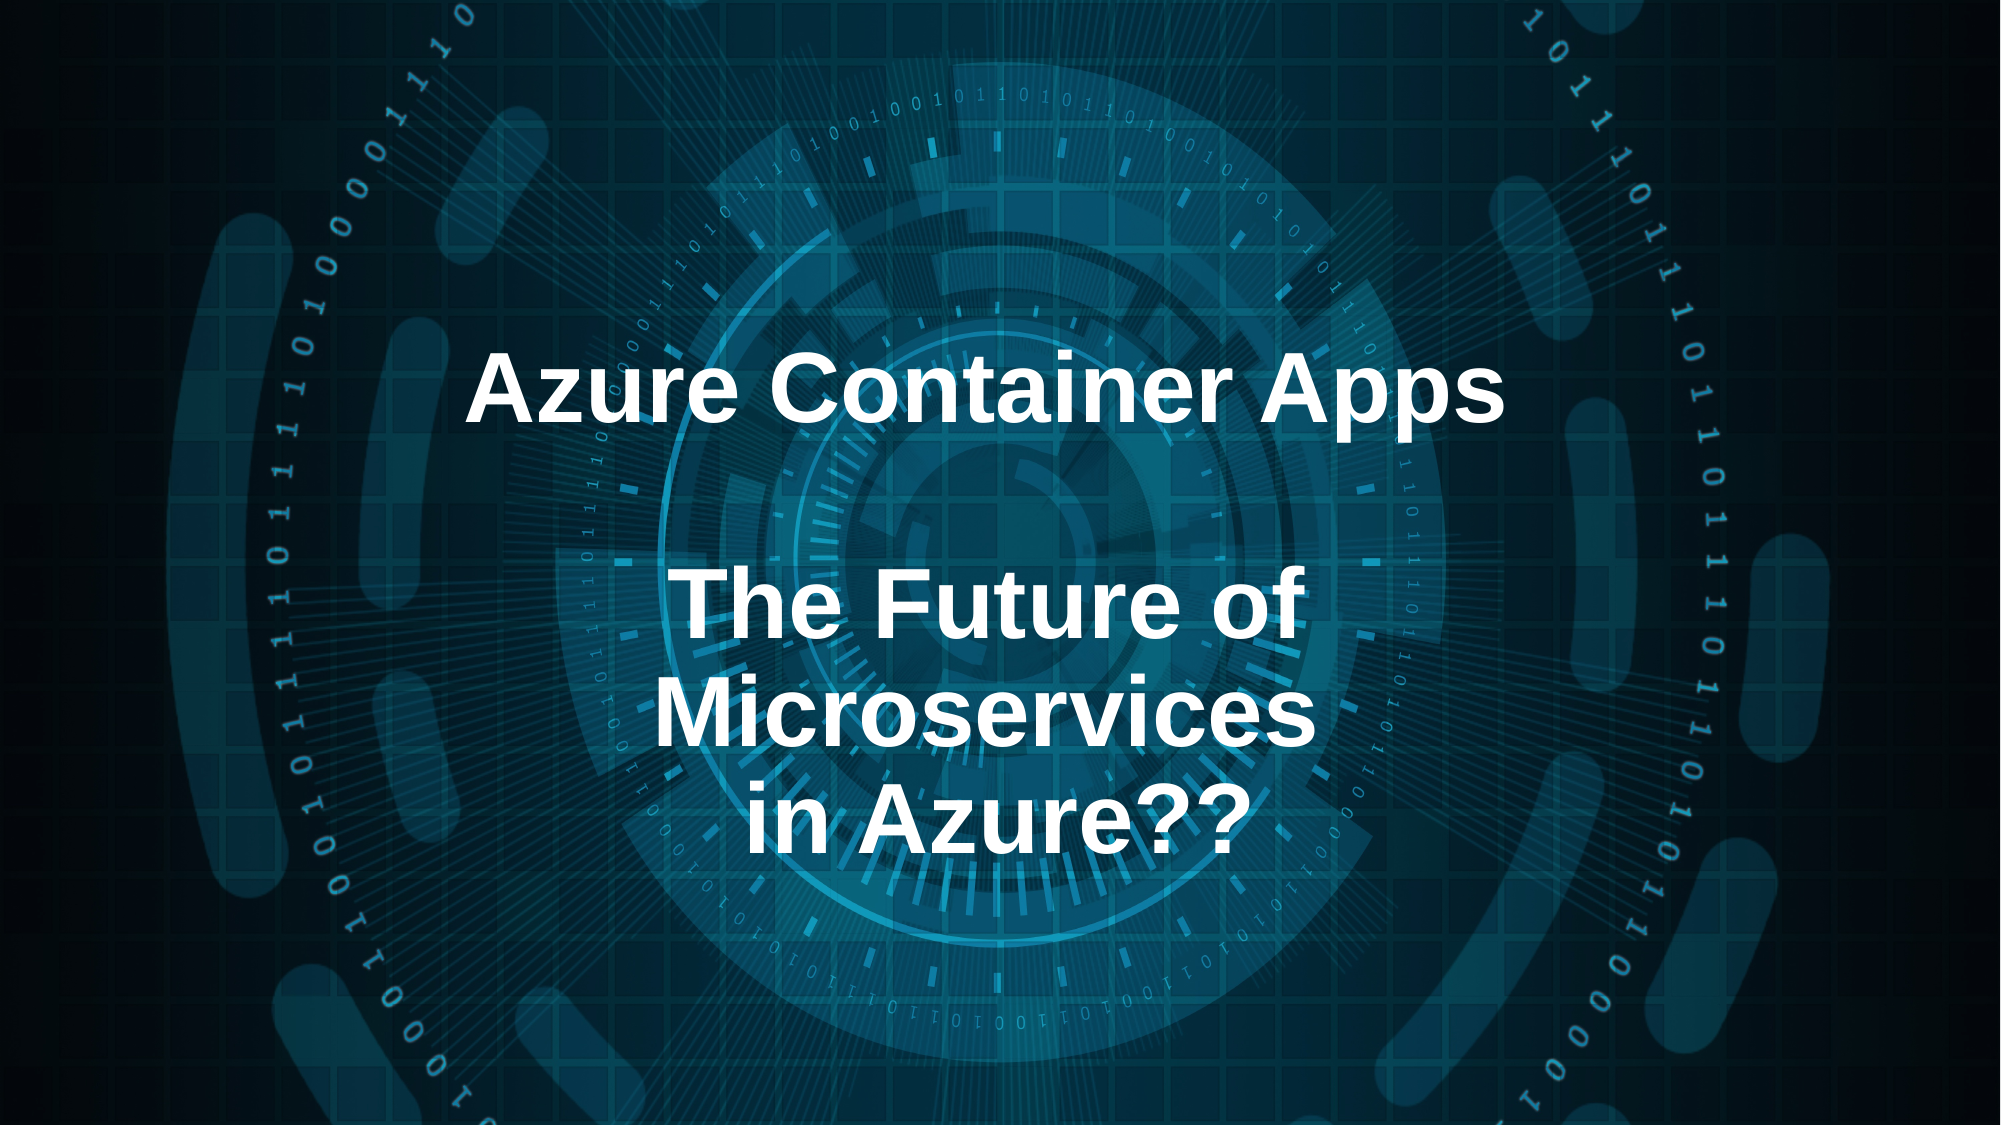

# Azure Container Apps The Future of Microservices in Azure??